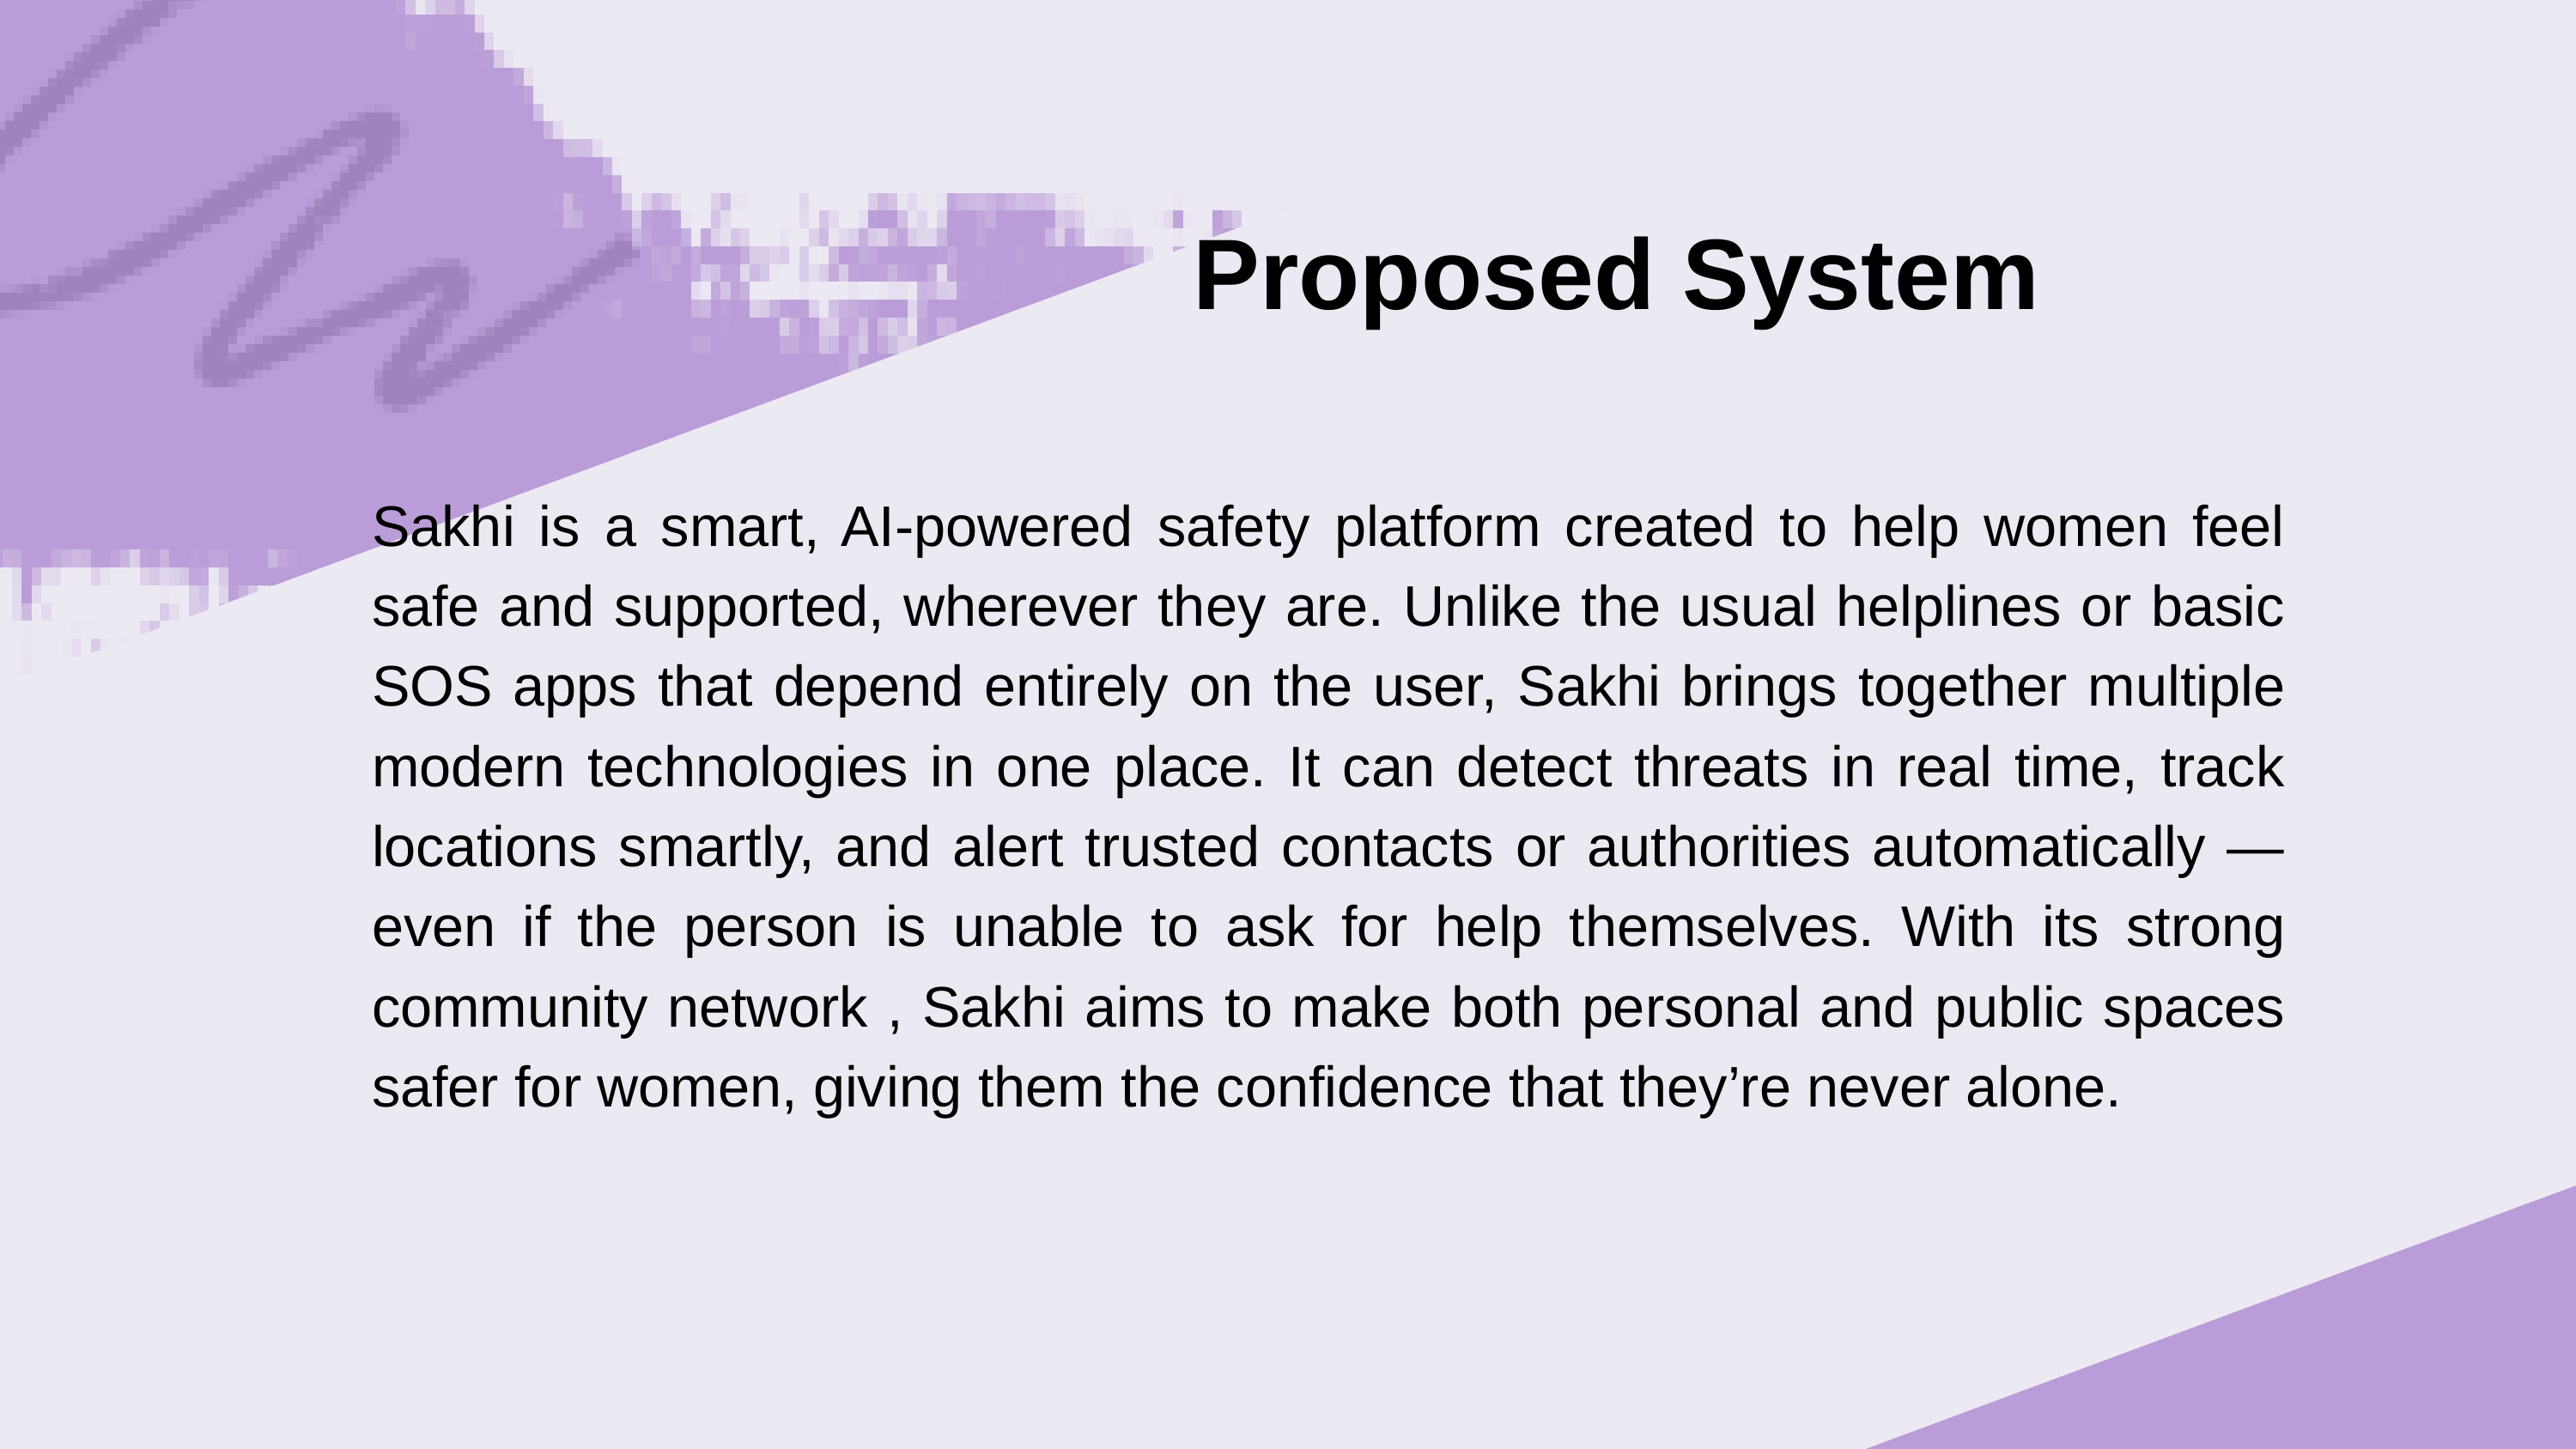

Proposed System
Sakhi is a smart, AI-powered safety platform created to help women feel safe and supported, wherever they are. Unlike the usual helplines or basic SOS apps that depend entirely on the user, Sakhi brings together multiple modern technologies in one place. It can detect threats in real time, track locations smartly, and alert trusted contacts or authorities automatically — even if the person is unable to ask for help themselves. With its strong community network , Sakhi aims to make both personal and public spaces safer for women, giving them the confidence that they’re never alone.